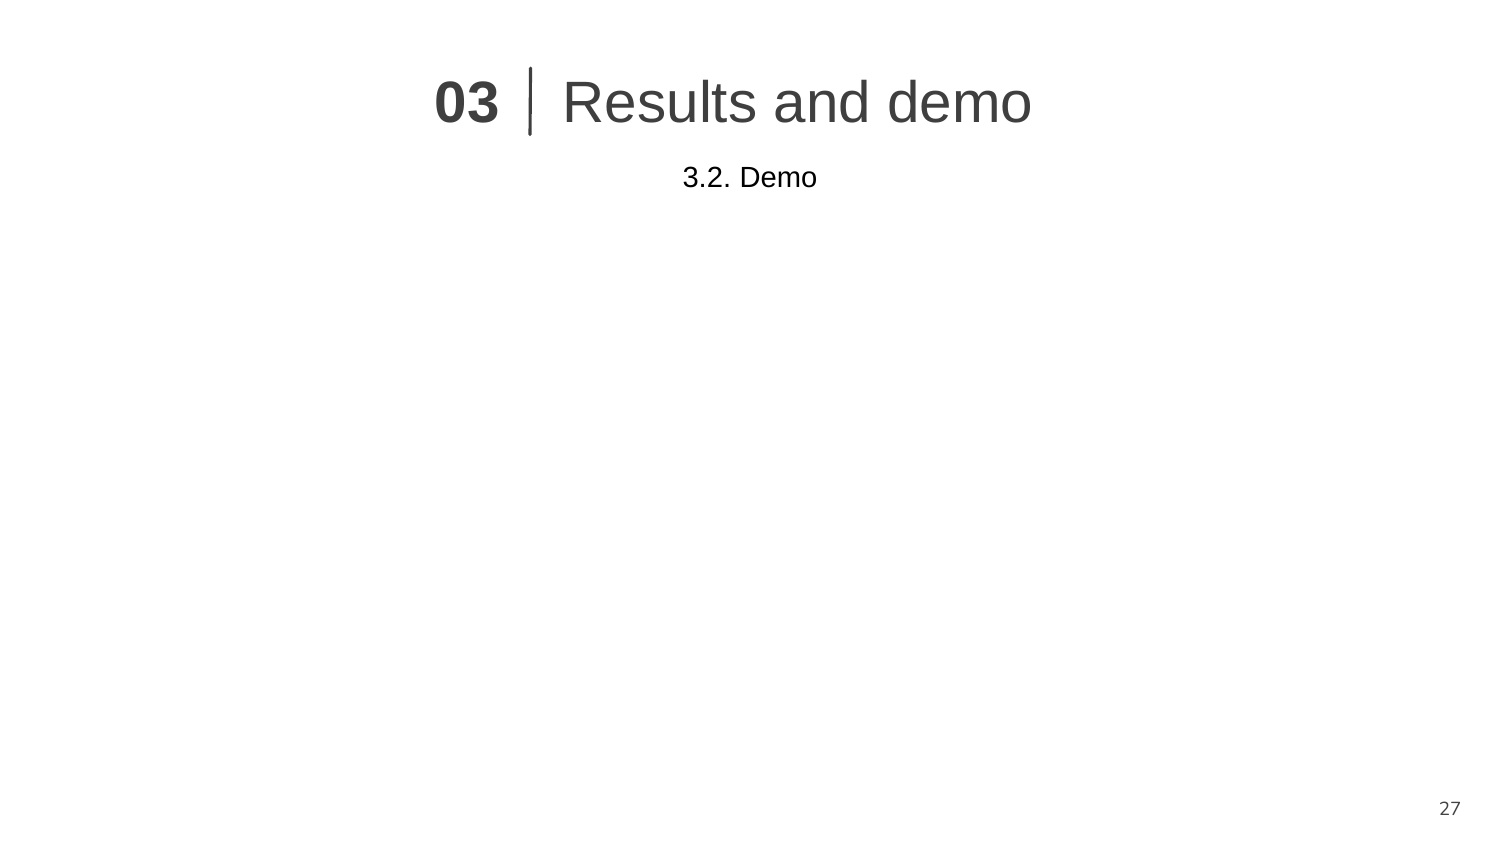

03
Results and demo
3.2. Demo
27